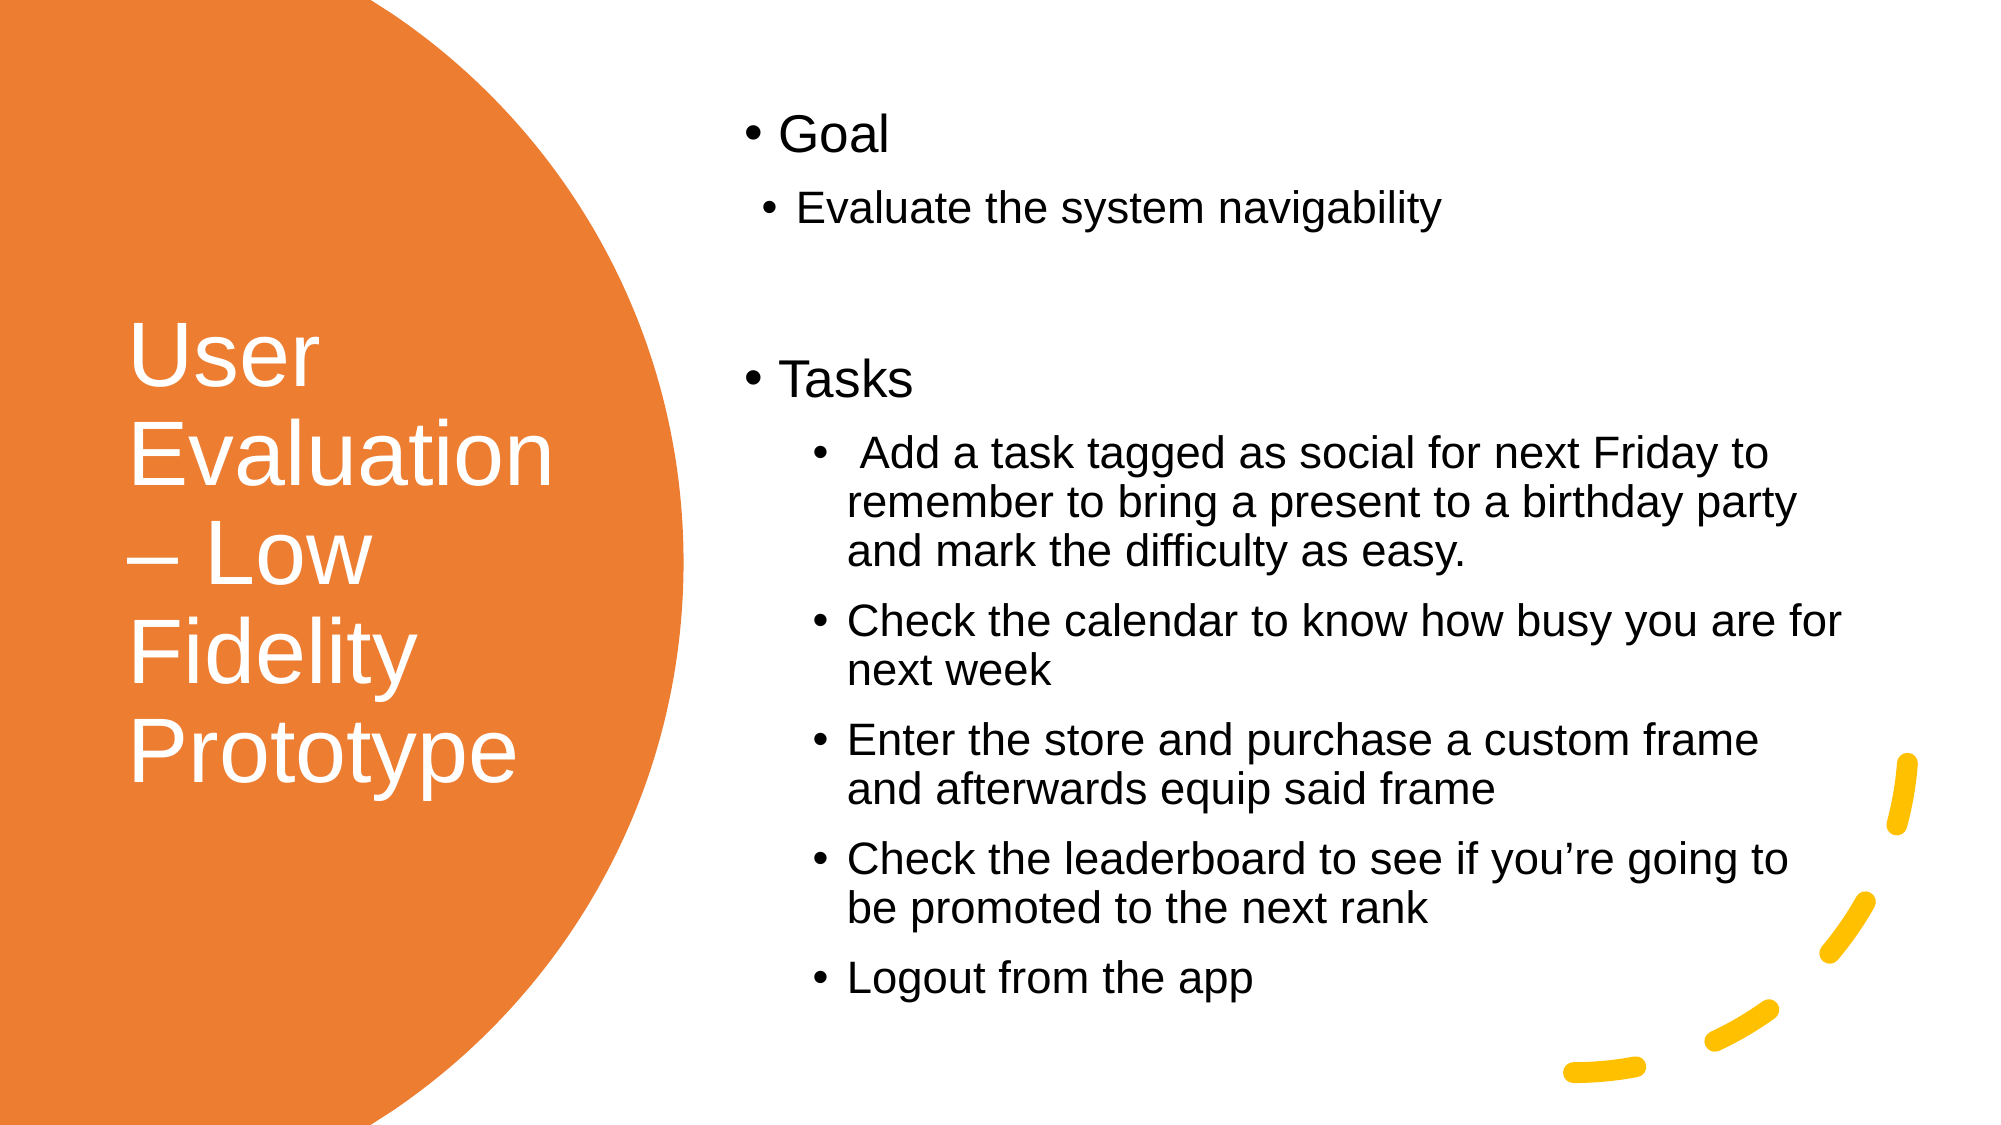

Goal
Evaluate the system navigability

Tasks
 Add a task tagged as social for next Friday to remember to bring a present to a birthday party and mark the difficulty as easy.
Check the calendar to know how busy you are for next week
Enter the store and purchase a custom frame and afterwards equip said frame
Check the leaderboard to see if you’re going to be promoted to the next rank
Logout from the app
# User Evaluation – Low Fidelity Prototype